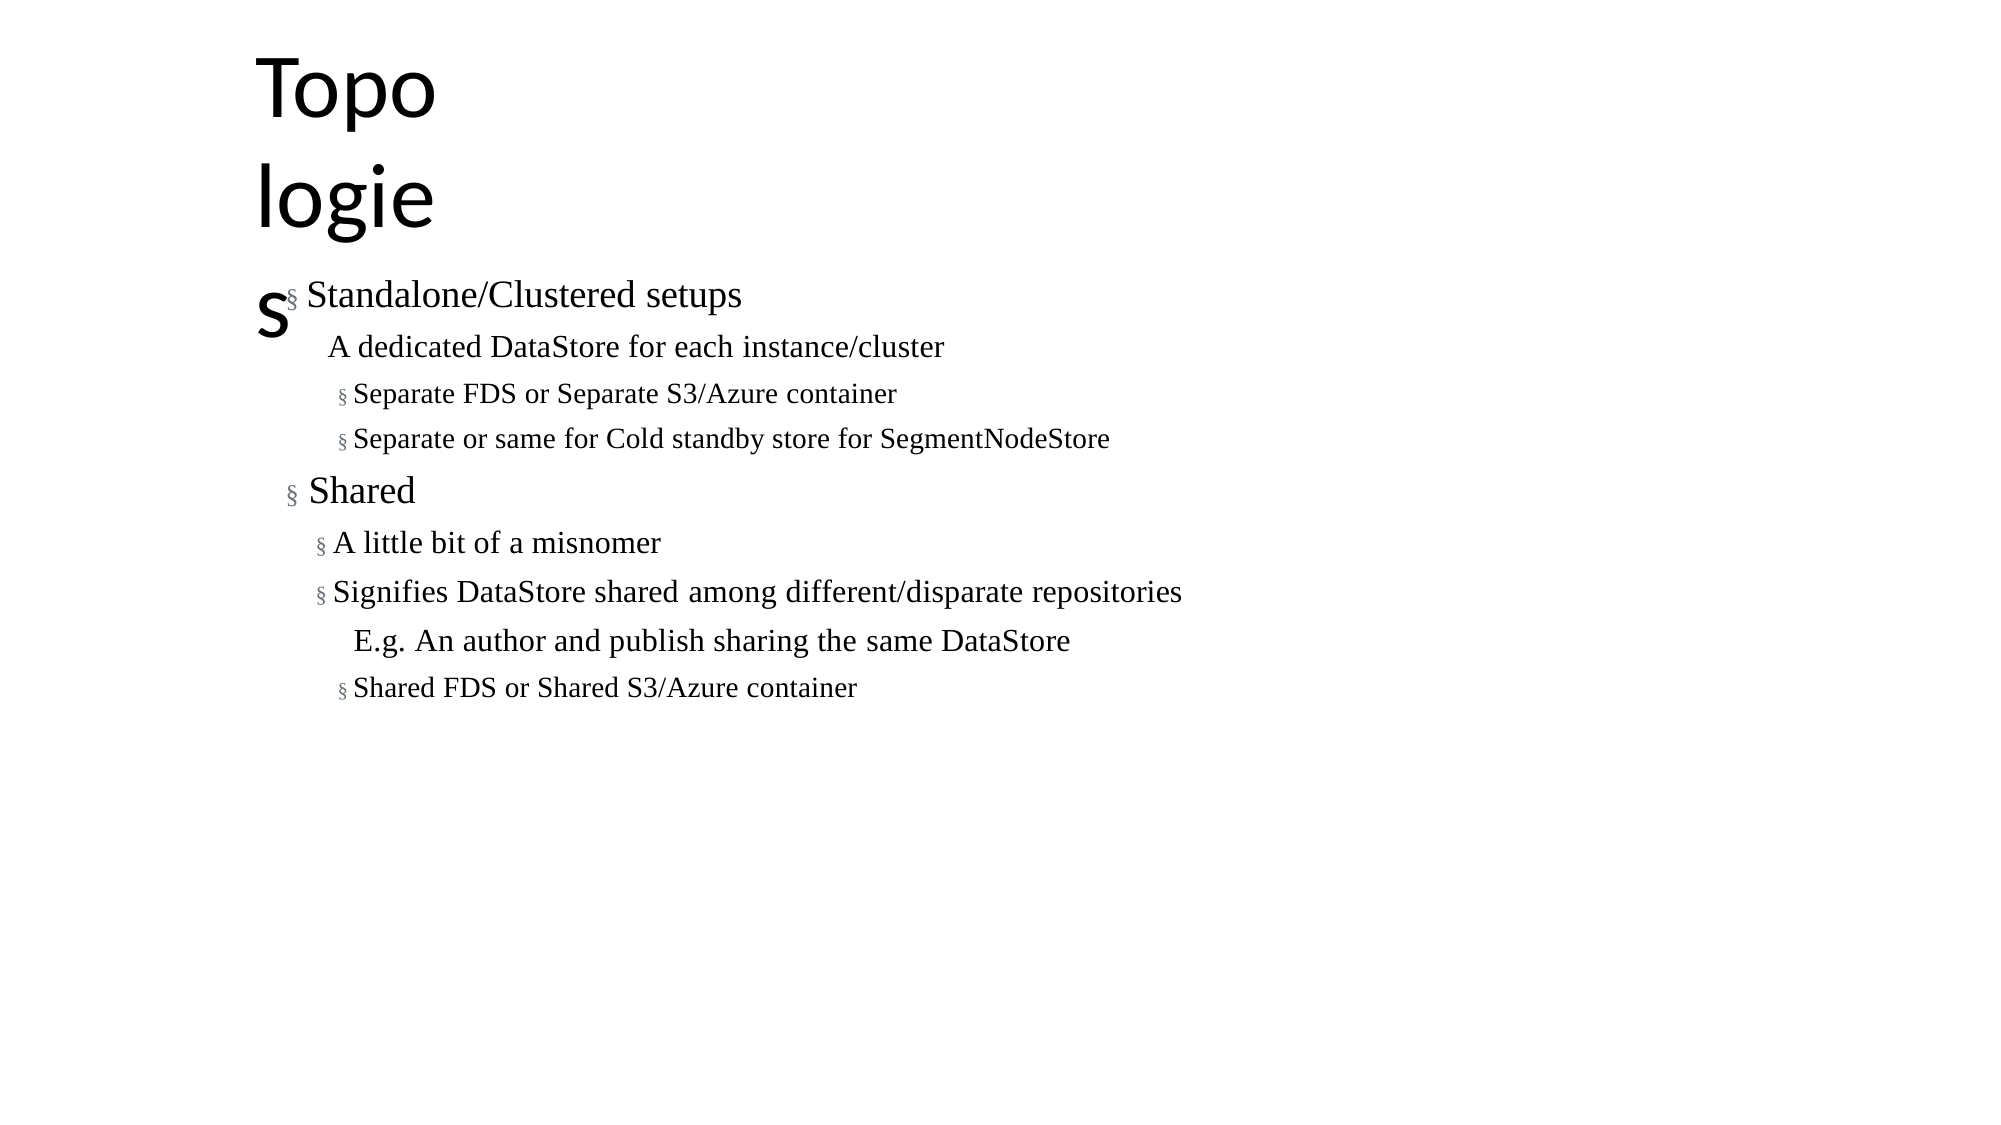

# Topologies
§ Standalone/Clustered setups
A dedicated DataStore for each instance/cluster
§ Separate FDS or Separate S3/Azure container
§ Separate or same for Cold standby store for SegmentNodeStore
§ Shared
§ A little bit of a misnomer
§ Signifies DataStore shared among different/disparate repositories
E.g. An author and publish sharing the same DataStore
§ Shared FDS or Shared S3/Azure container
' 2017 Adobe Systems Incorporated. All Rights Reserved. Adobe Confidential.
169
' 2017 Adobe Systems Incorporated. All Rights Reserved. Adobe Confidential.
' 2016 Adobe Systems Incorporated. All Rights Reserved. Adobe Confidential.